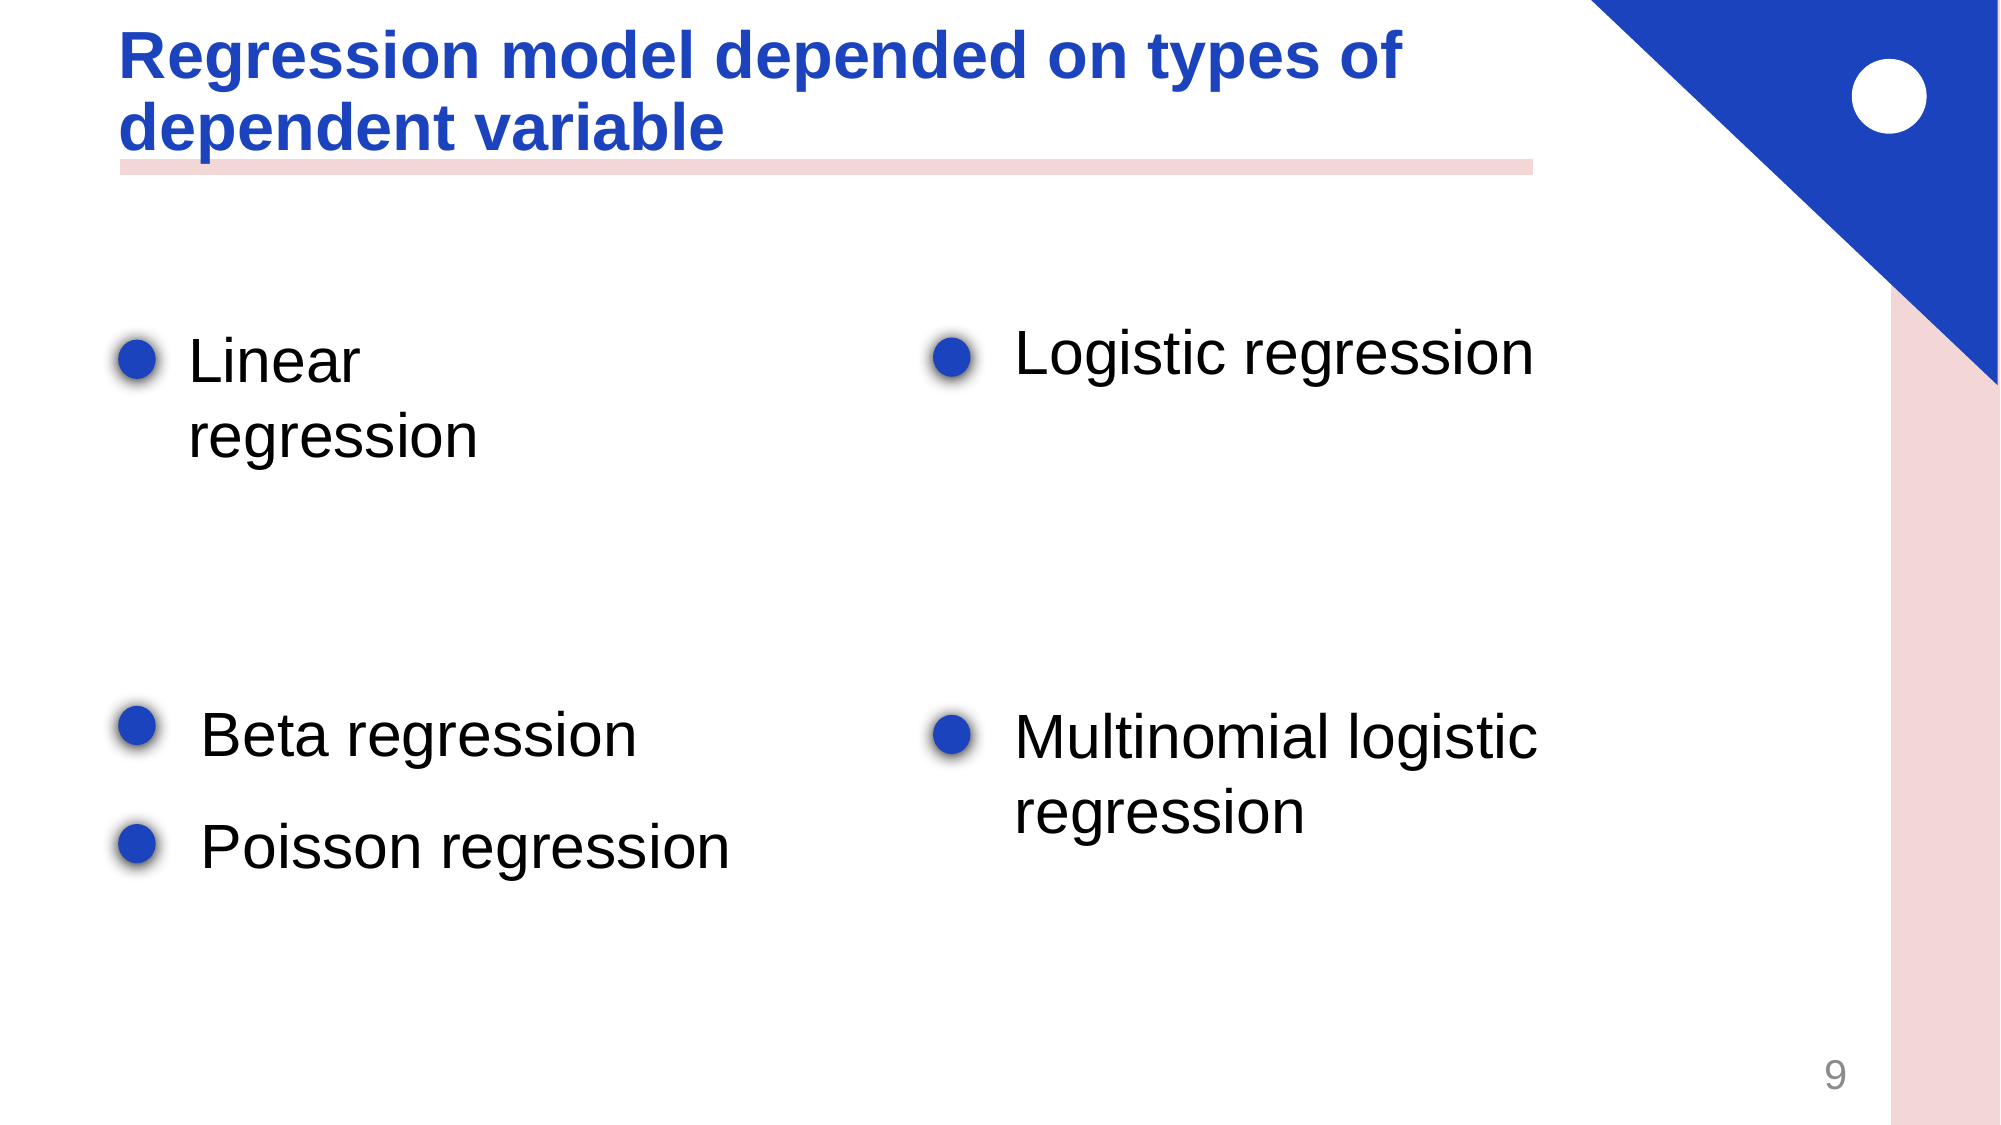

# Regression model depended on types of dependent variable
Logistic regression
Linear regression

Beta regression
Multinomial logistic regression

Poisson regression

9